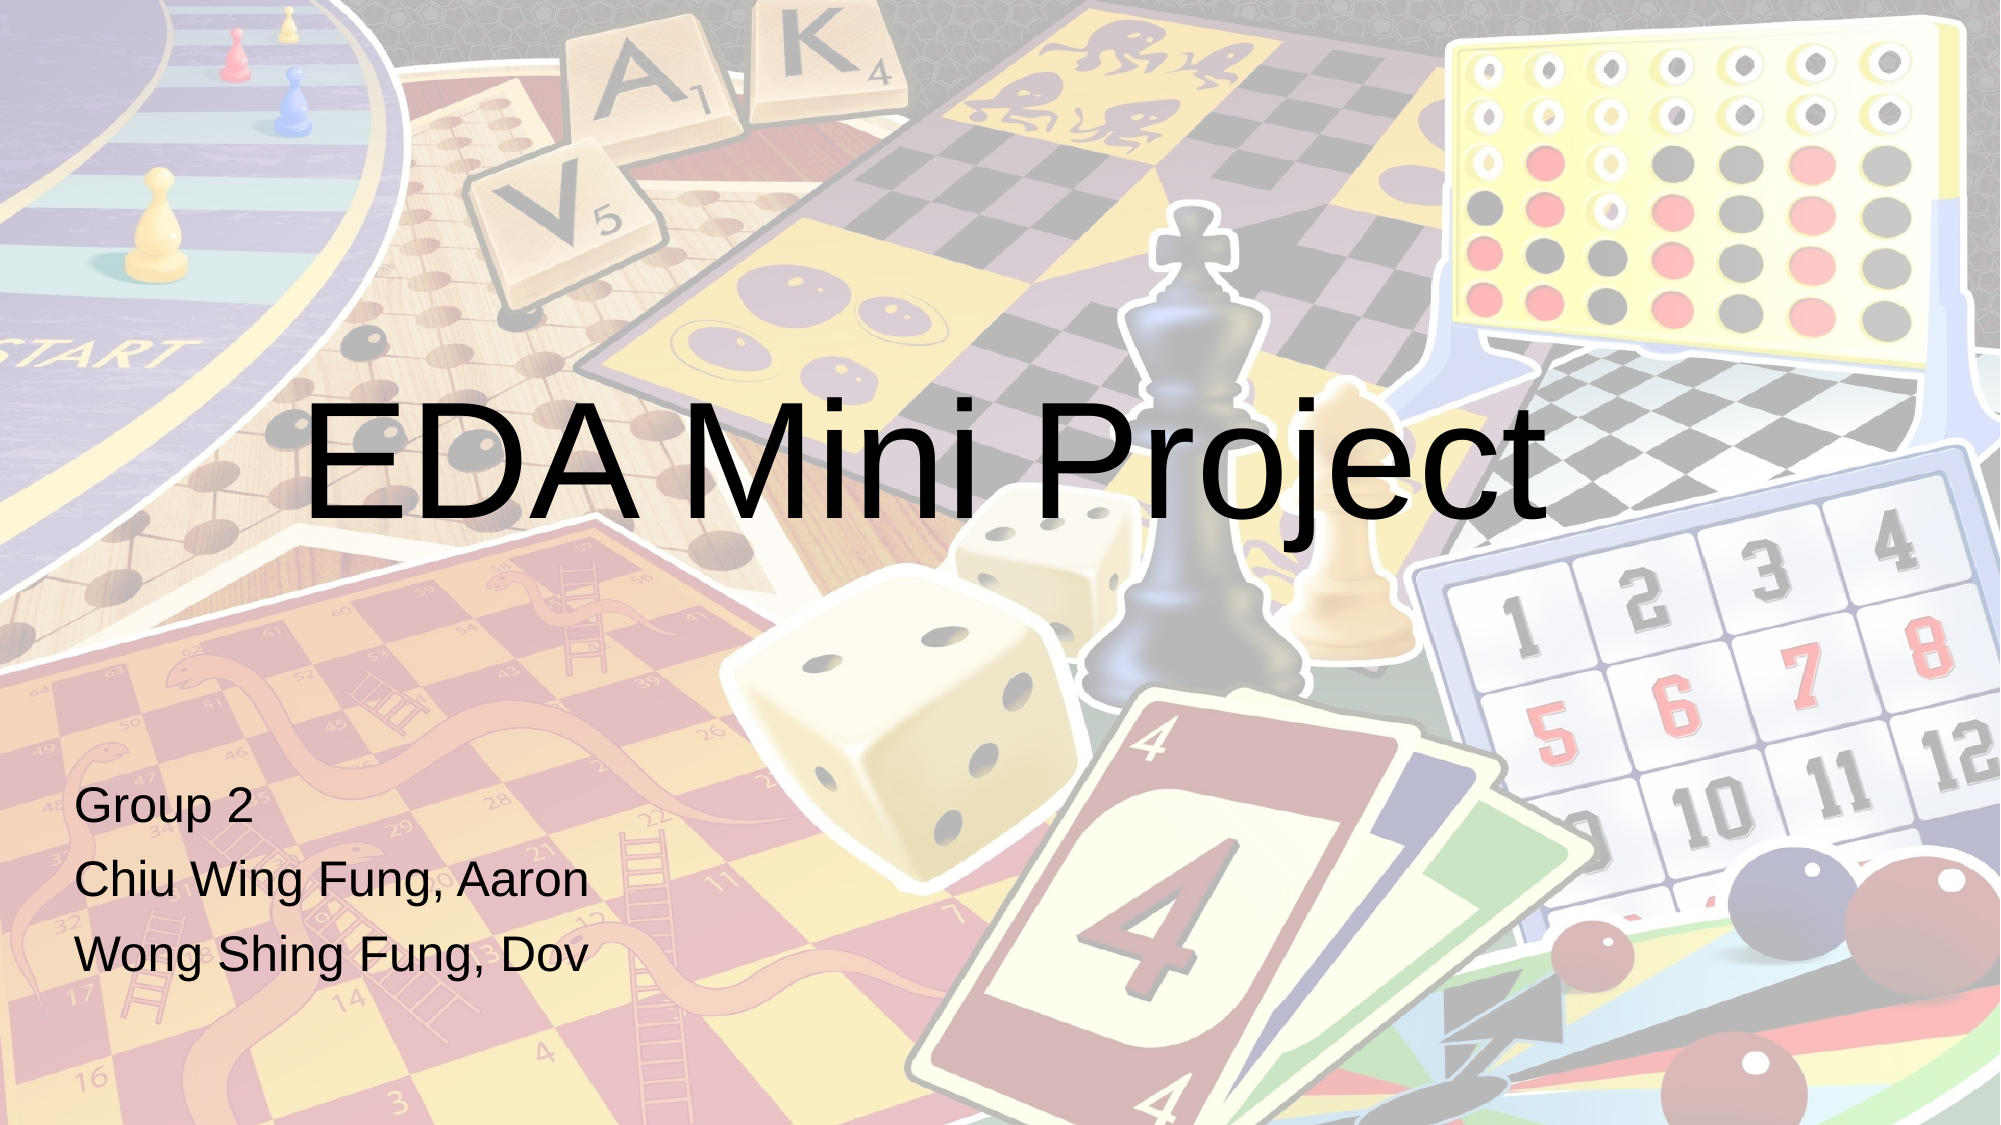

# EDA Mini Project
Group 2
Chiu Wing Fung, Aaron
Wong Shing Fung, Dov